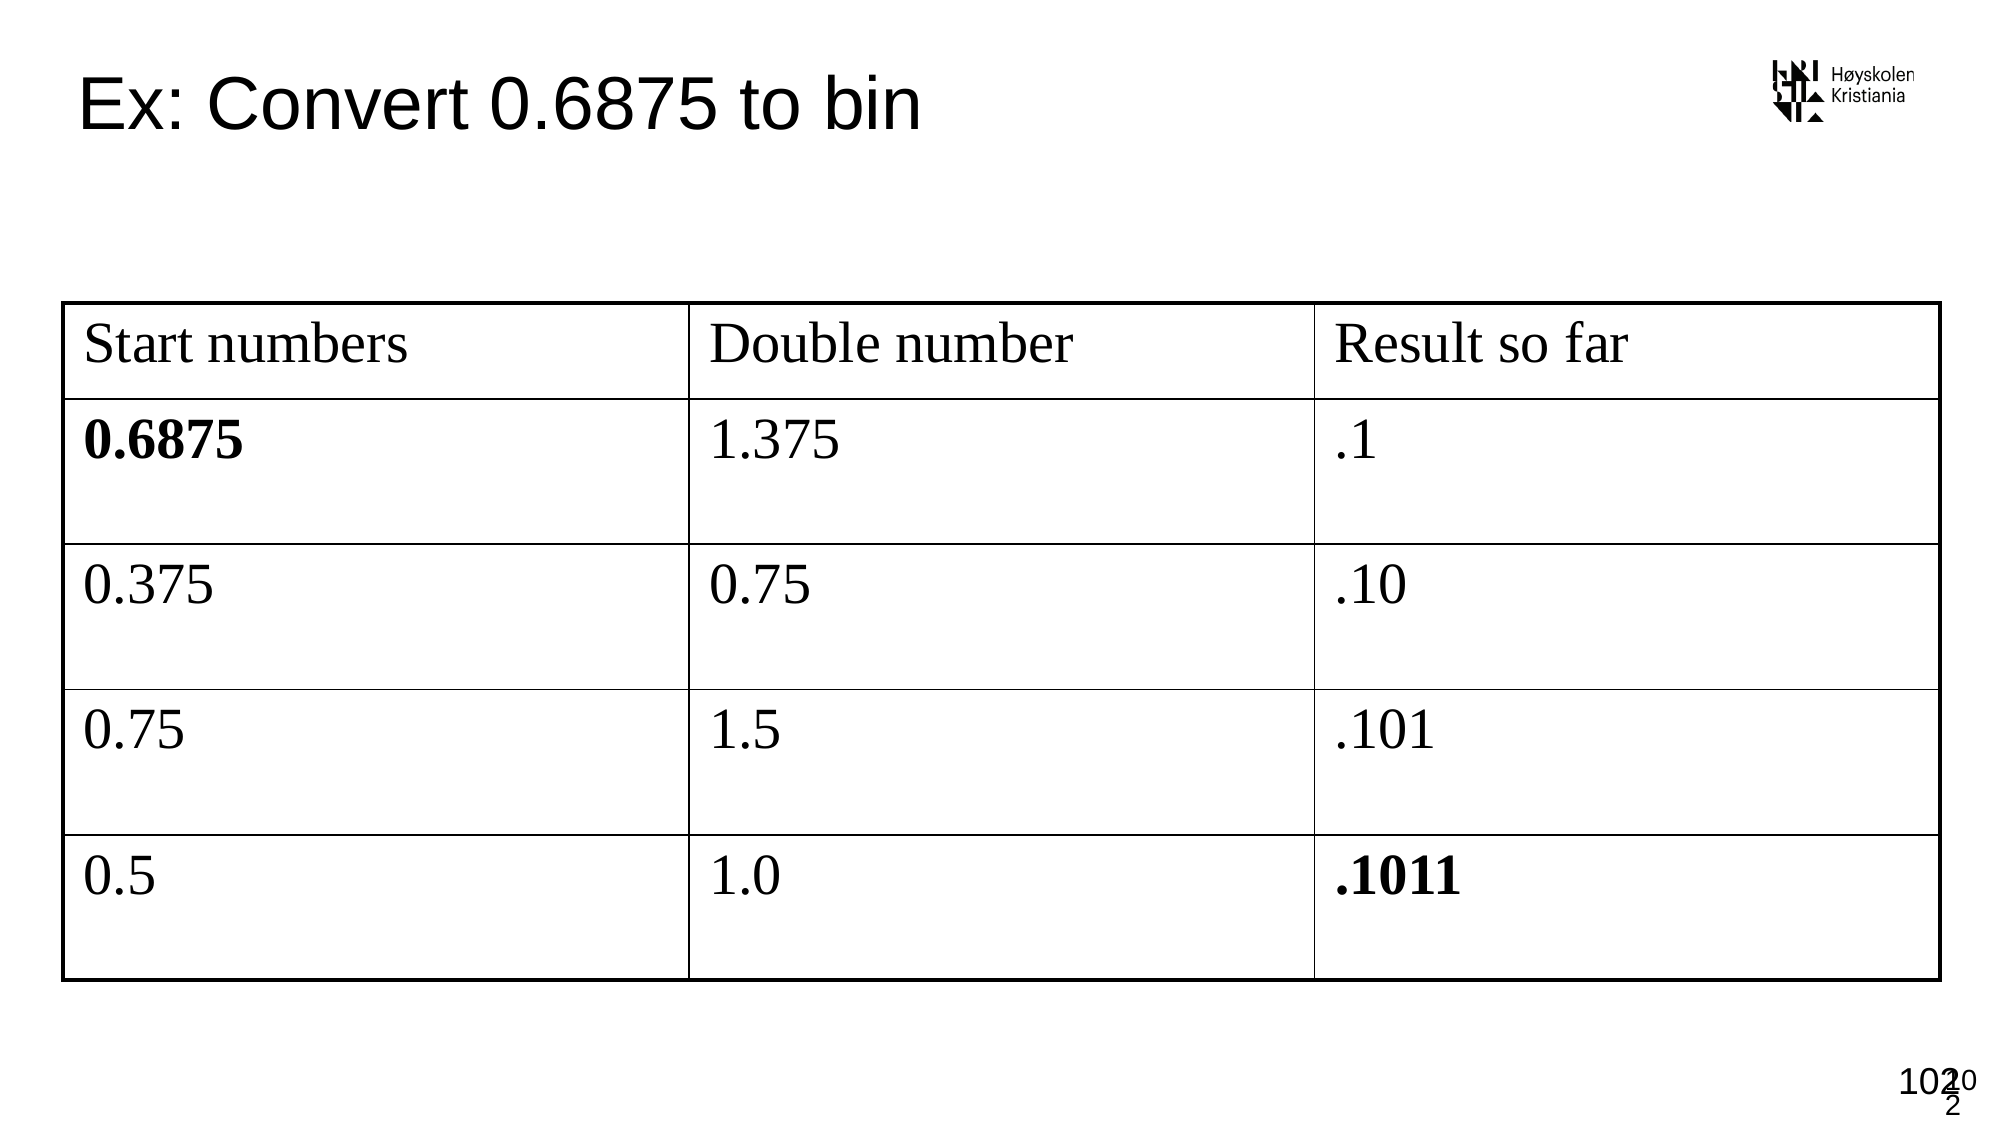

# Ex: Convert 0.6875 to bin
| Start numbers | Double number | Result so far |
| --- | --- | --- |
| 0.6875 | 1.375 | .1 |
| 0.375 | 0.75 | .10 |
| 0.75 | 1.5 | .101 |
| 0.5 | 1.0 | .1011 |
102